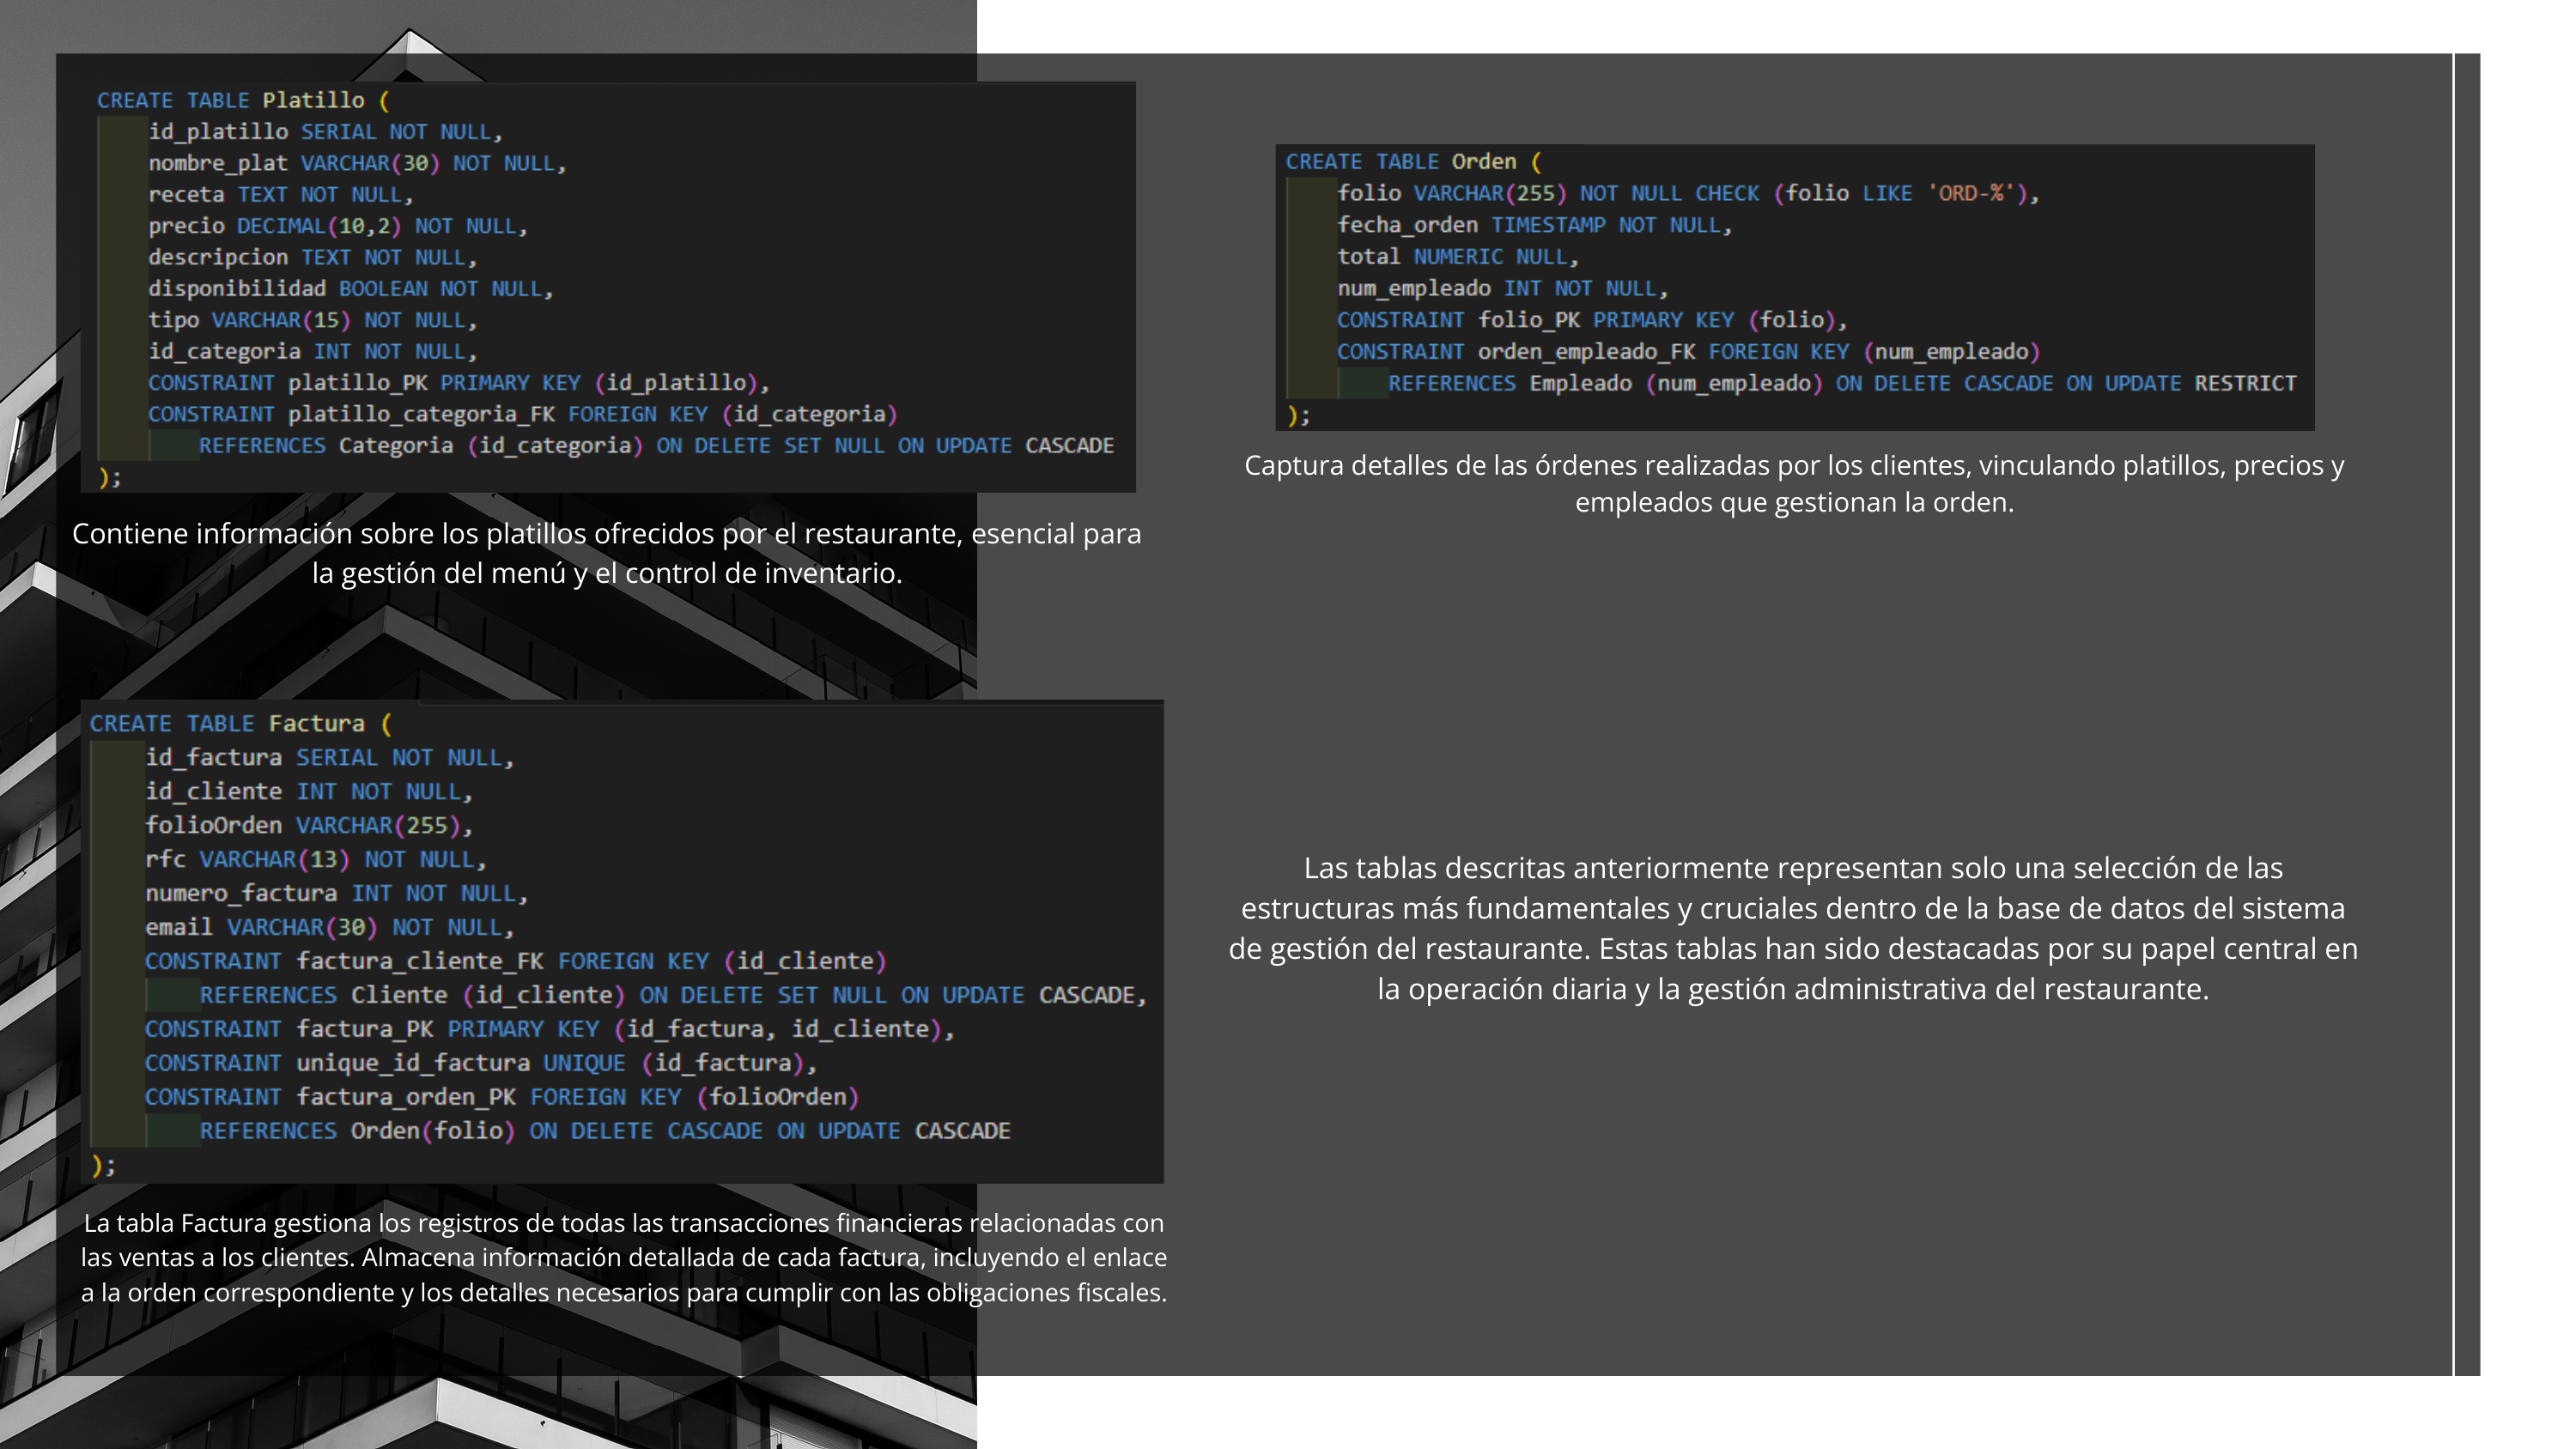

Captura detalles de las órdenes realizadas por los clientes, vinculando platillos, precios y empleados que gestionan la orden.
Contiene información sobre los platillos ofrecidos por el restaurante, esencial para la gestión del menú y el control de inventario.

Las tablas descritas anteriormente representan solo una selección de las estructuras más fundamentales y cruciales dentro de la base de datos del sistema de gestión del restaurante. Estas tablas han sido destacadas por su papel central en la operación diaria y la gestión administrativa del restaurante.
La tabla Factura gestiona los registros de todas las transacciones financieras relacionadas con las ventas a los clientes. Almacena información detallada de cada factura, incluyendo el enlace a la orden correspondiente y los detalles necesarios para cumplir con las obligaciones fiscales.